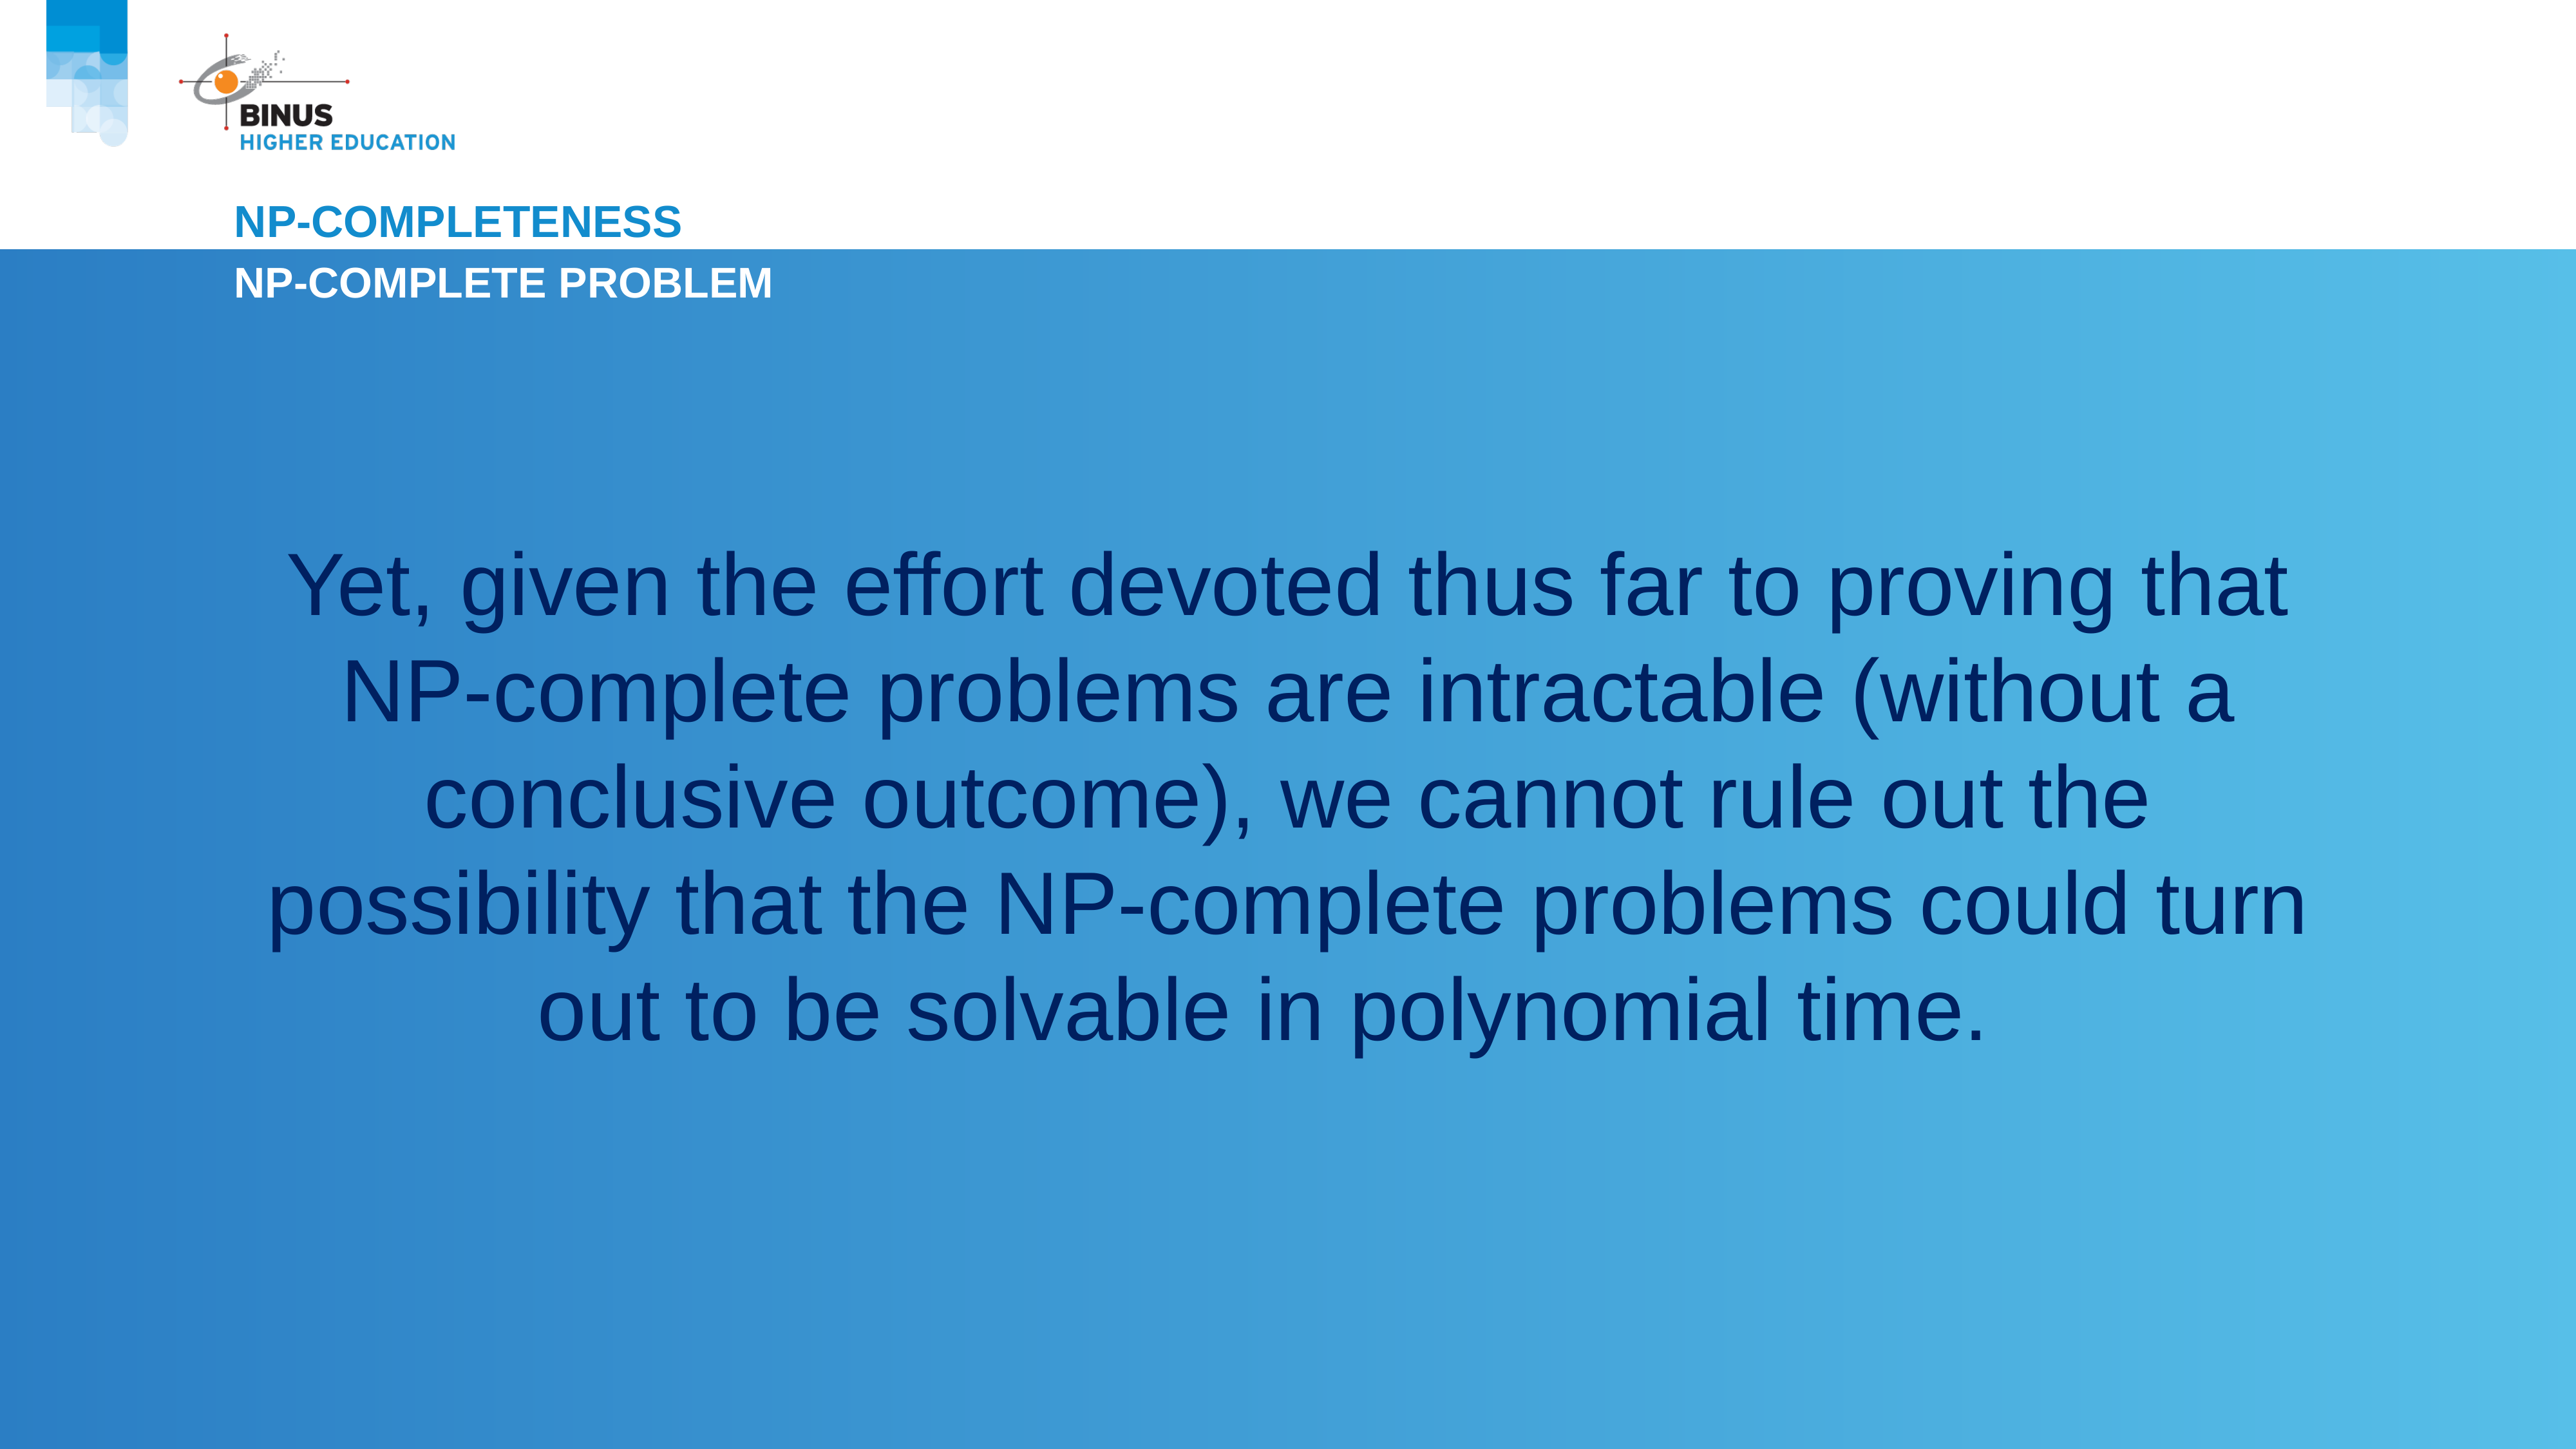

# NP-Completeness
NP-complete problem
Yet, given the effort devoted thus far to proving that NP-complete problems are intractable (without a conclusive outcome), we cannot rule out the possibility that the NP-complete problems could turn out to be solvable in polynomial time.